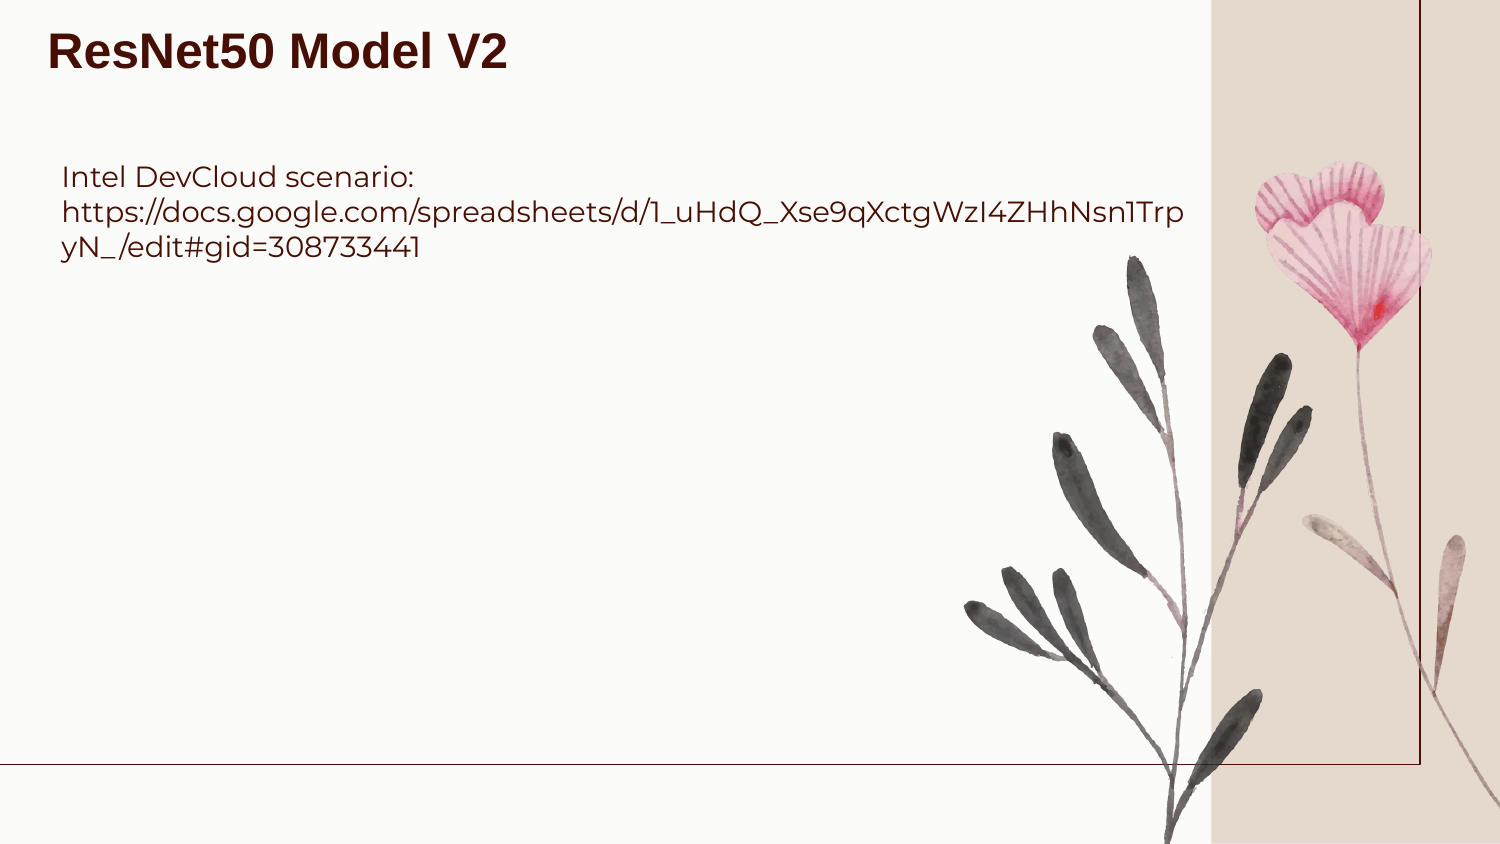

# ResNet50 Model V2

Intel DevCloud scenario: https://docs.google.com/spreadsheets/d/1_uHdQ_Xse9qXctgWzI4ZHhNsn1TrpyN_/edit#gid=308733441